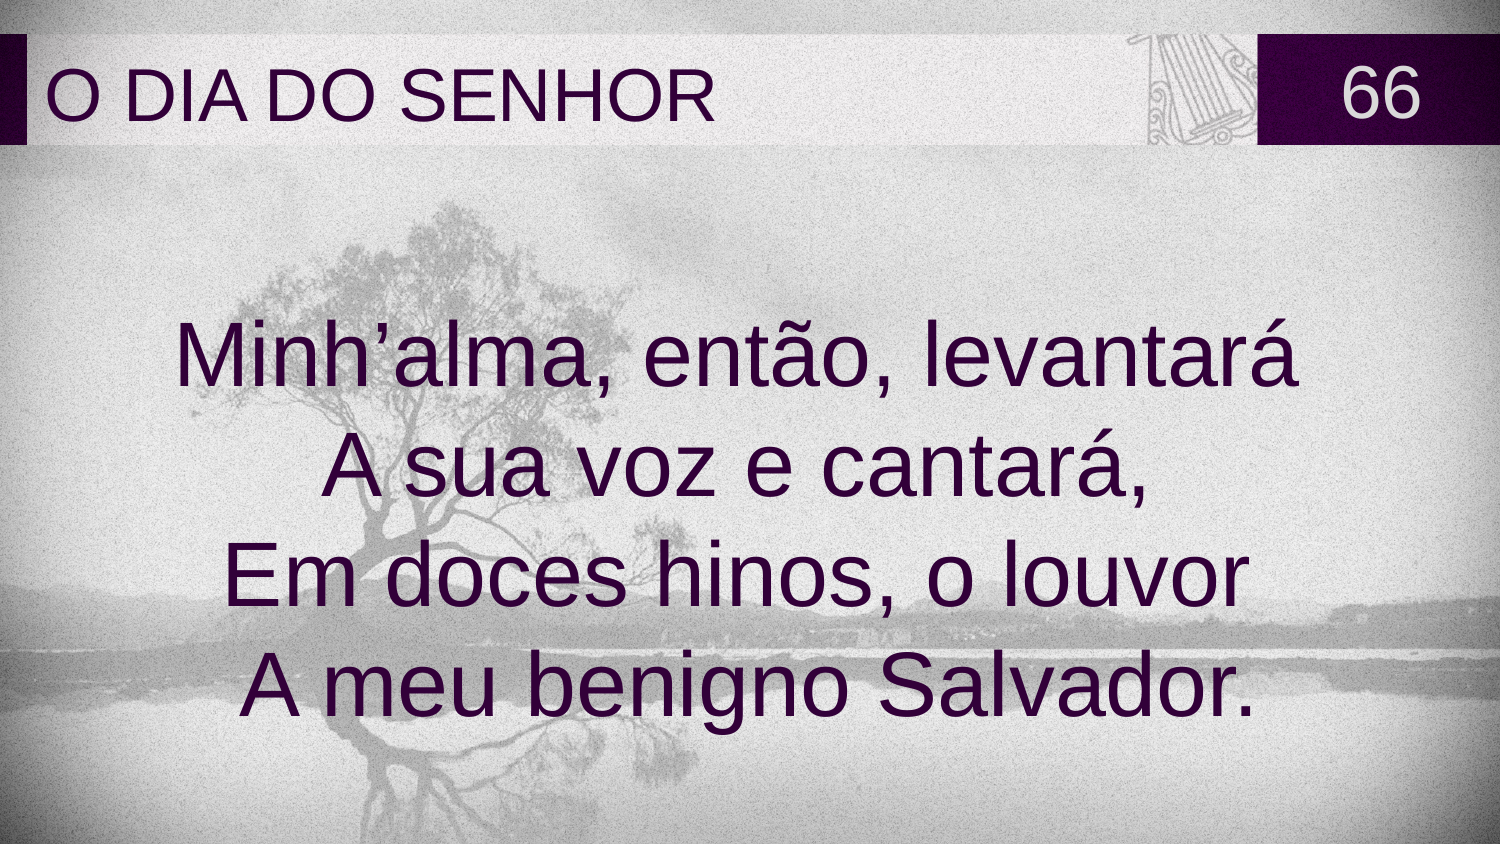

# O DIA DO SENHOR
66
Minh’alma, então, levantará
A sua voz e cantará,
Em doces hinos, o louvor
A meu benigno Salvador.